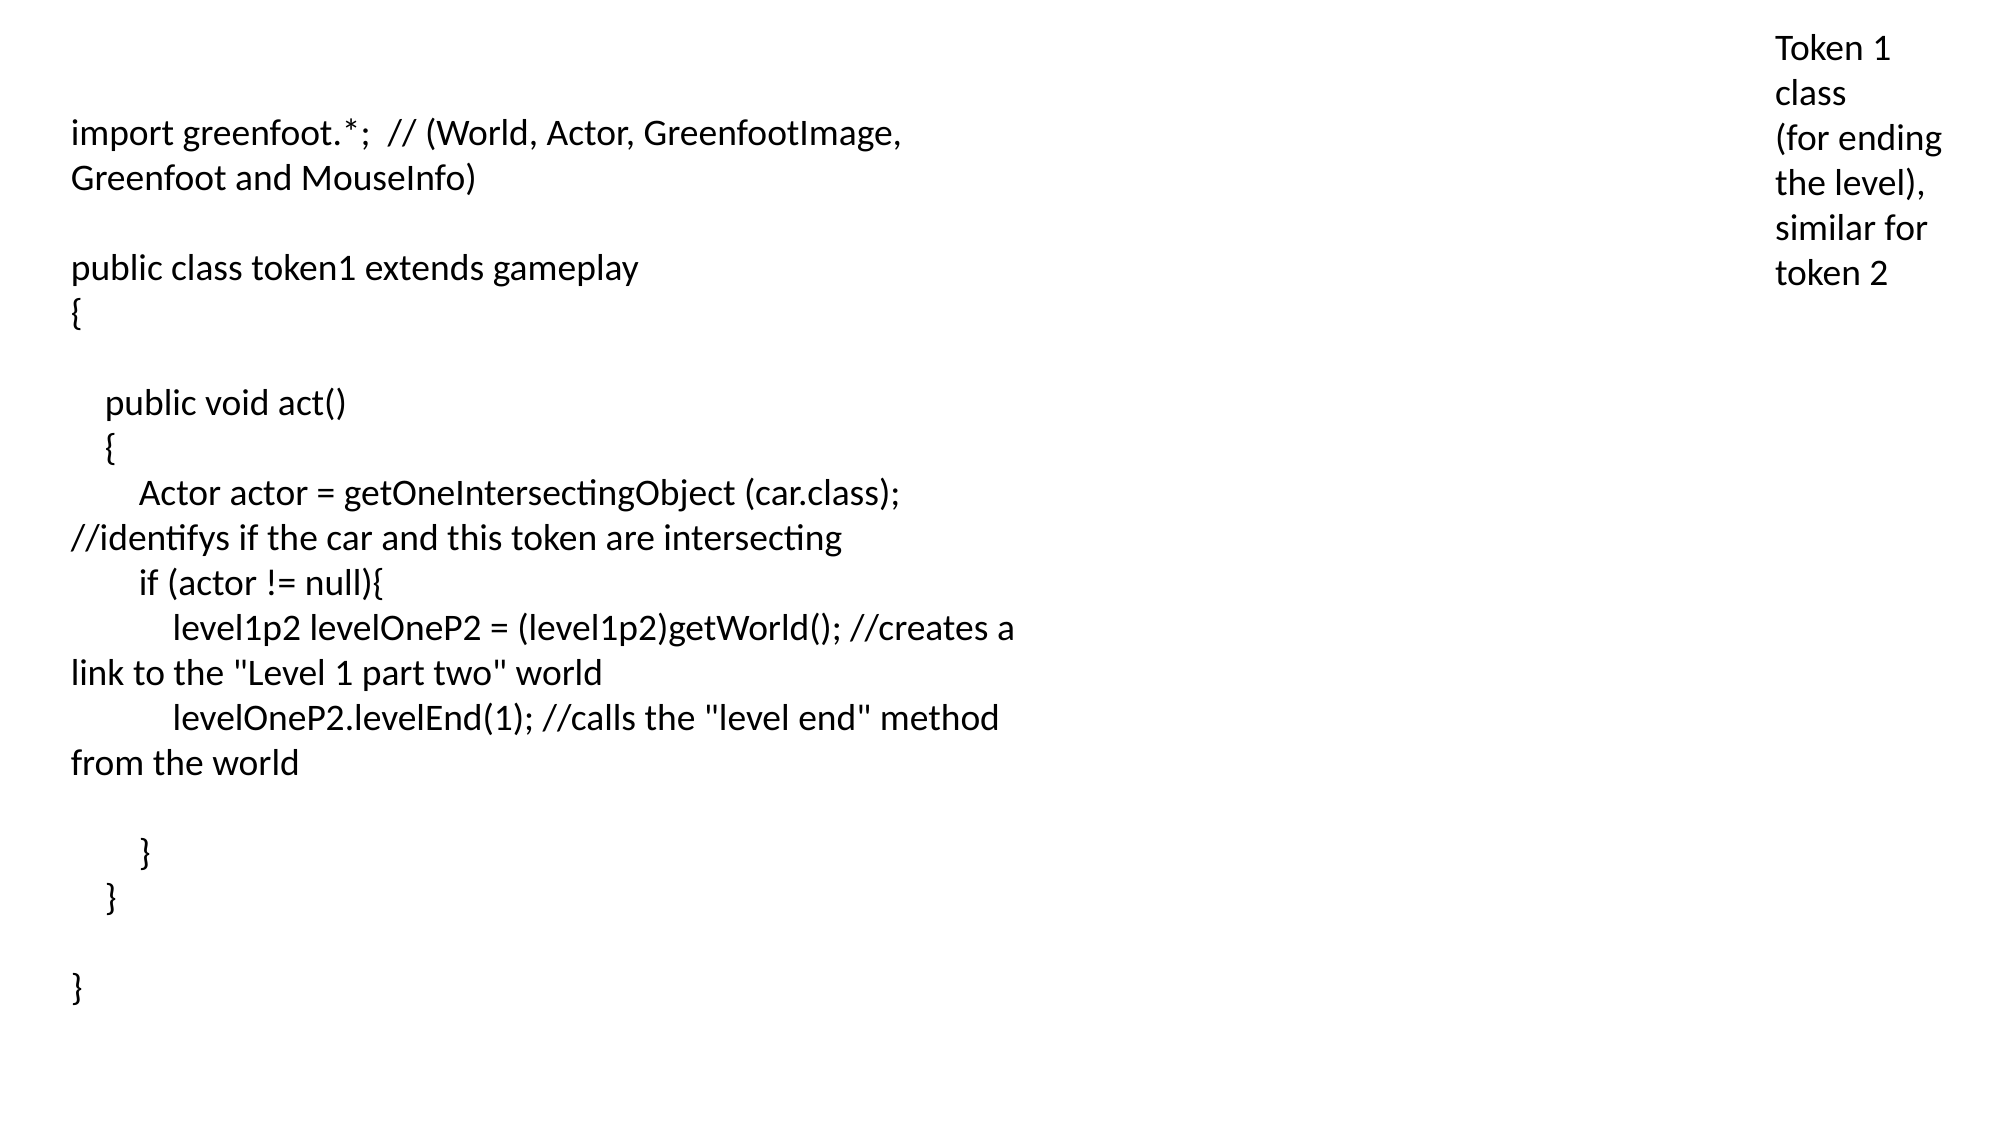

Token 1 class
(for ending the level), similar for token 2

import greenfoot.*;  // (World, Actor, GreenfootImage, Greenfoot and MouseInfo)

public class token1 extends gameplay
{

    public void act()
    {
        Actor actor = getOneIntersectingObject (car.class); //identifys if the car and this token are intersecting
        if (actor != null){
            level1p2 levelOneP2 = (level1p2)getWorld(); //creates a link to the "Level 1 part two" world
            levelOneP2.levelEnd(1); //calls the "level end" method from the world

        }
    }

}